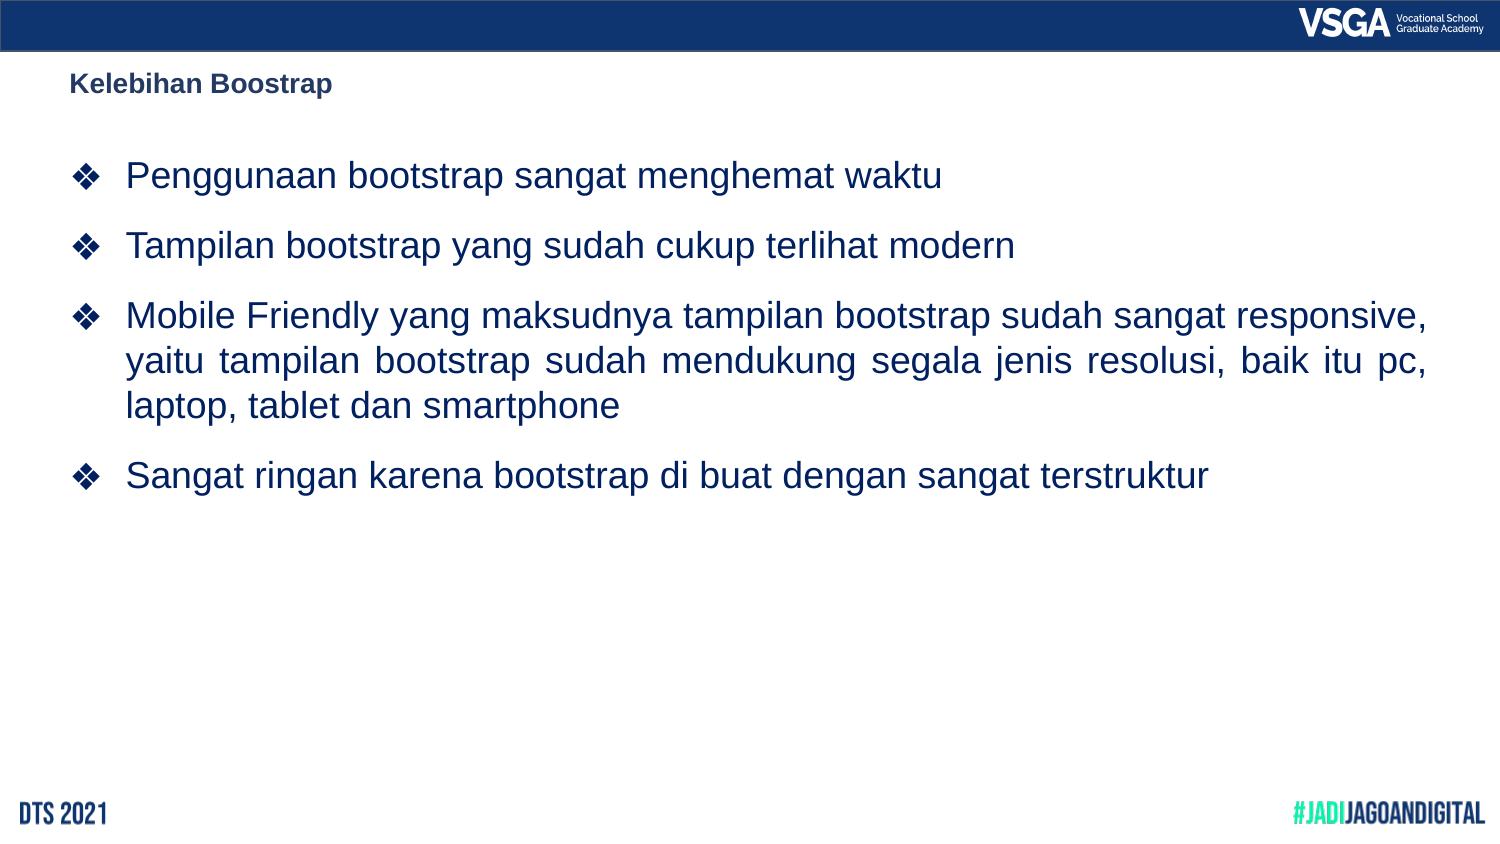

Kelebihan Boostrap
Penggunaan bootstrap sangat menghemat waktu
Tampilan bootstrap yang sudah cukup terlihat modern
Mobile Friendly yang maksudnya tampilan bootstrap sudah sangat responsive, yaitu tampilan bootstrap sudah mendukung segala jenis resolusi, baik itu pc, laptop, tablet dan smartphone
Sangat ringan karena bootstrap di buat dengan sangat terstruktur